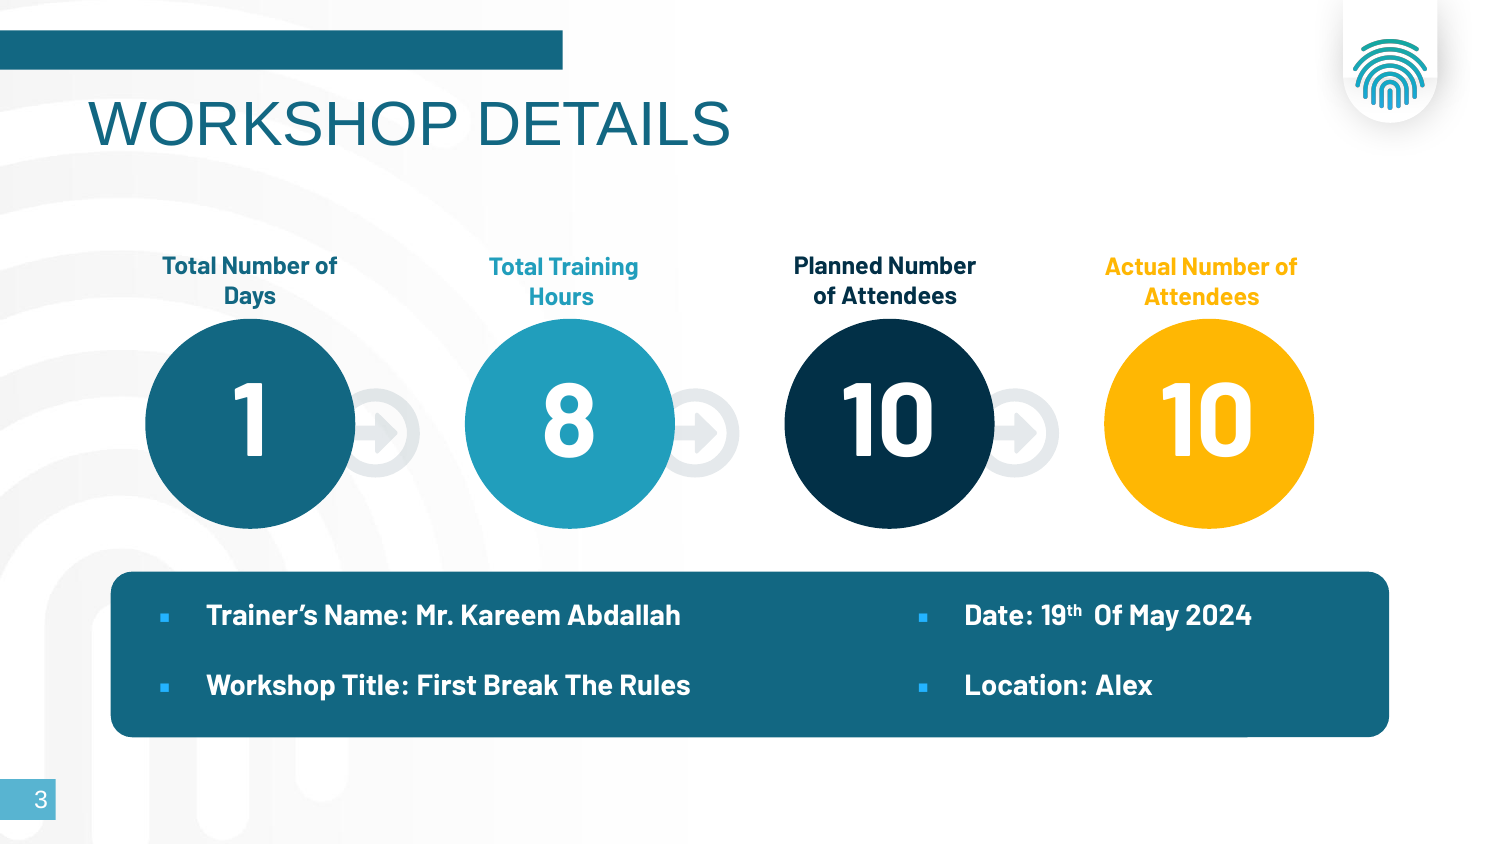

# WORKSHOP DETAILS
Total Number of Days
Planned Number of Attendees
Actual Number of Attendees
Total Training Hours

1

8

10

10

Trainer’s Name: Mr. Kareem Abdallah
Workshop Title: First Break The Rules
Date: 19th  Of May 2024
Location: Alex